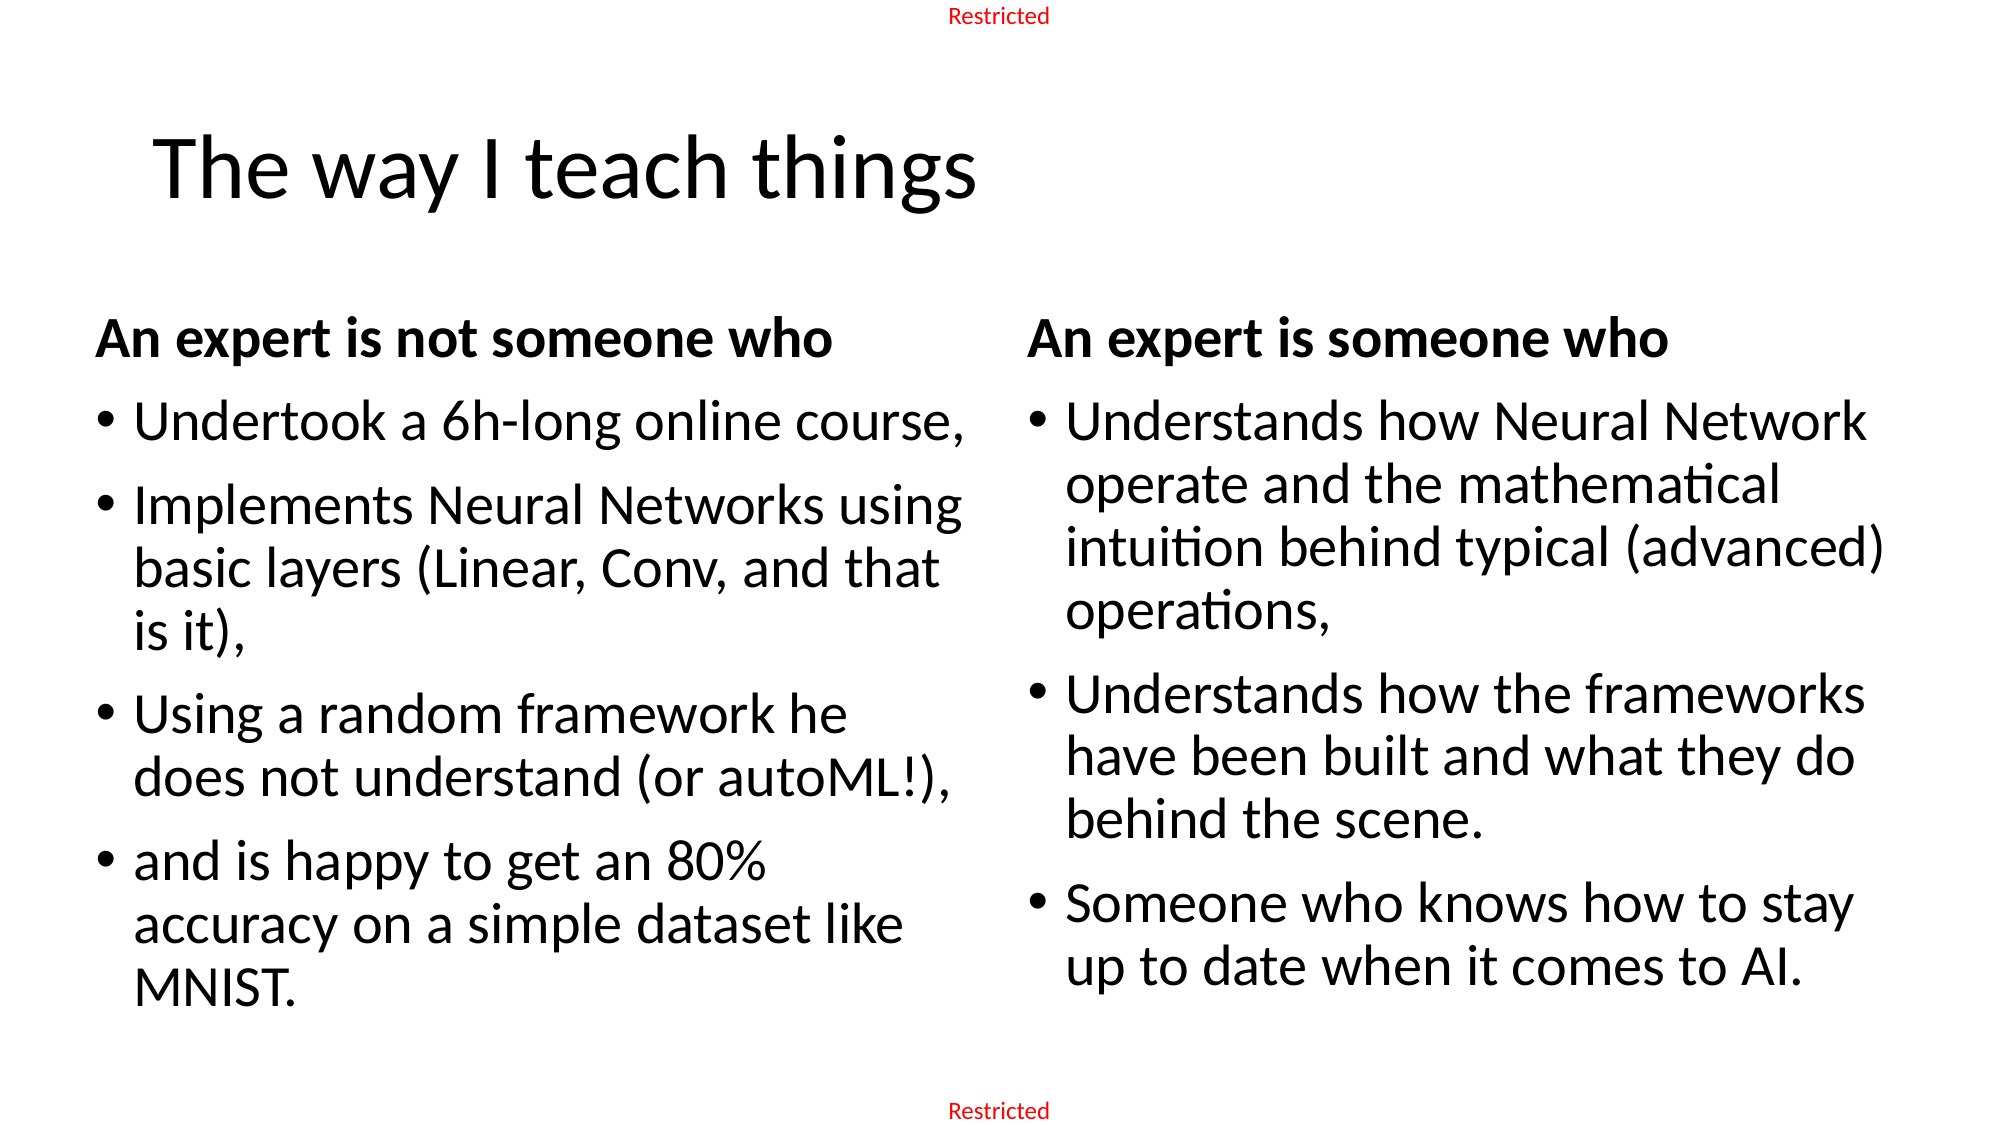

# The way I teach things
An expert is someone who
Understands how Neural Network operate and the mathematical intuition behind typical (advanced) operations,
Understands how the frameworks have been built and what they do behind the scene.
Someone who knows how to stay up to date when it comes to AI.

An expert is not someone who
Undertook a 6h-long online course,
Implements Neural Networks using basic layers (Linear, Conv, and that is it),
Using a random framework he does not understand (or autoML!),
and is happy to get an 80% accuracy on a simple dataset like MNIST.